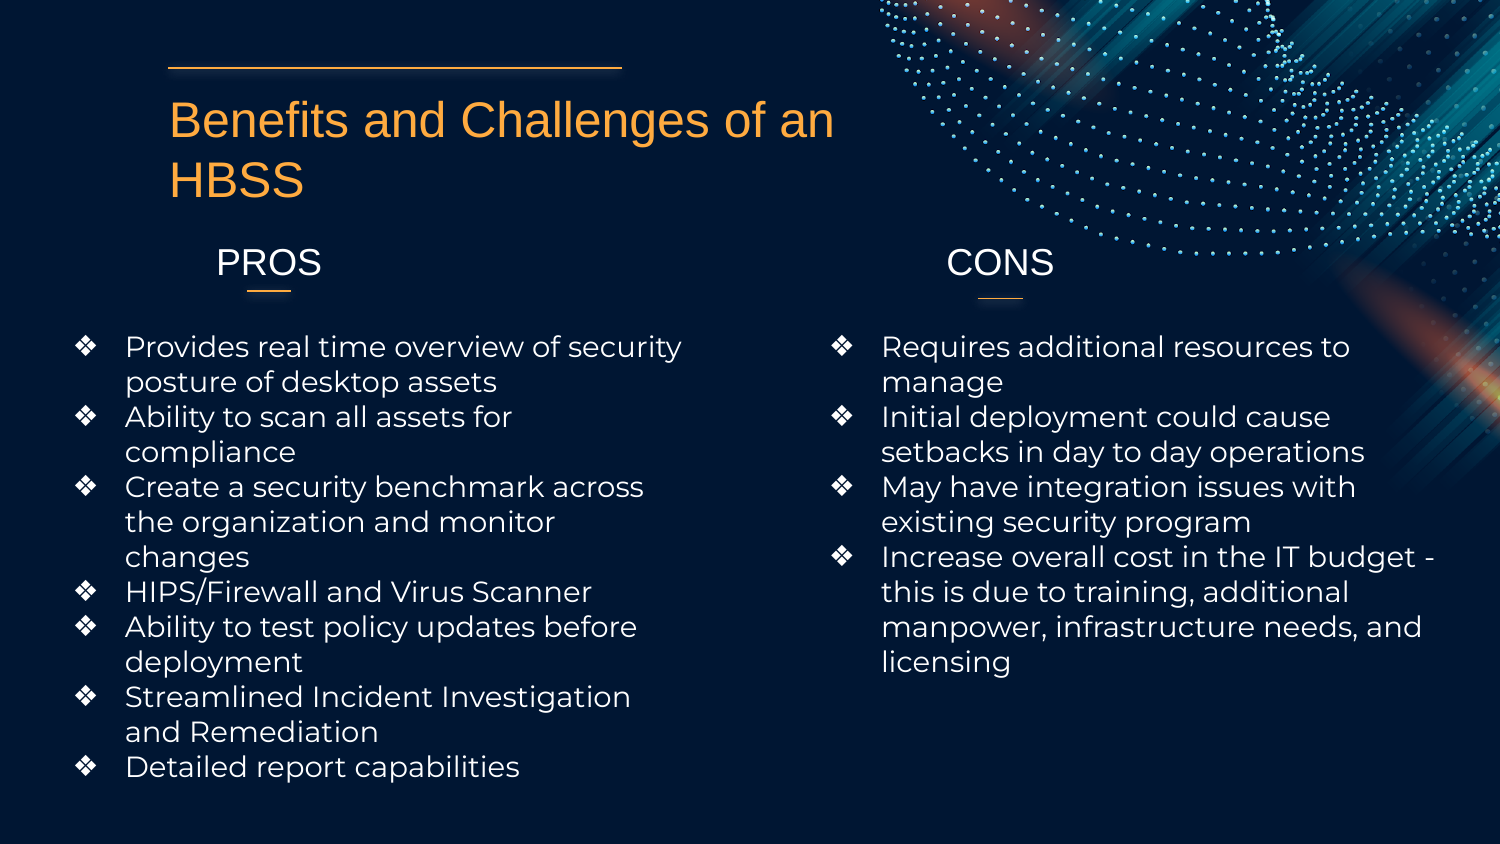

Benefits and Challenges of an HBSS
# PROS
CONS
Provides real time overview of security posture of desktop assets
Ability to scan all assets for compliance
Create a security benchmark across the organization and monitor changes
HIPS/Firewall and Virus Scanner
Ability to test policy updates before deployment
Streamlined Incident Investigation and Remediation
Detailed report capabilities
Requires additional resources to manage
Initial deployment could cause setbacks in day to day operations
May have integration issues with existing security program
Increase overall cost in the IT budget - this is due to training, additional manpower, infrastructure needs, and licensing